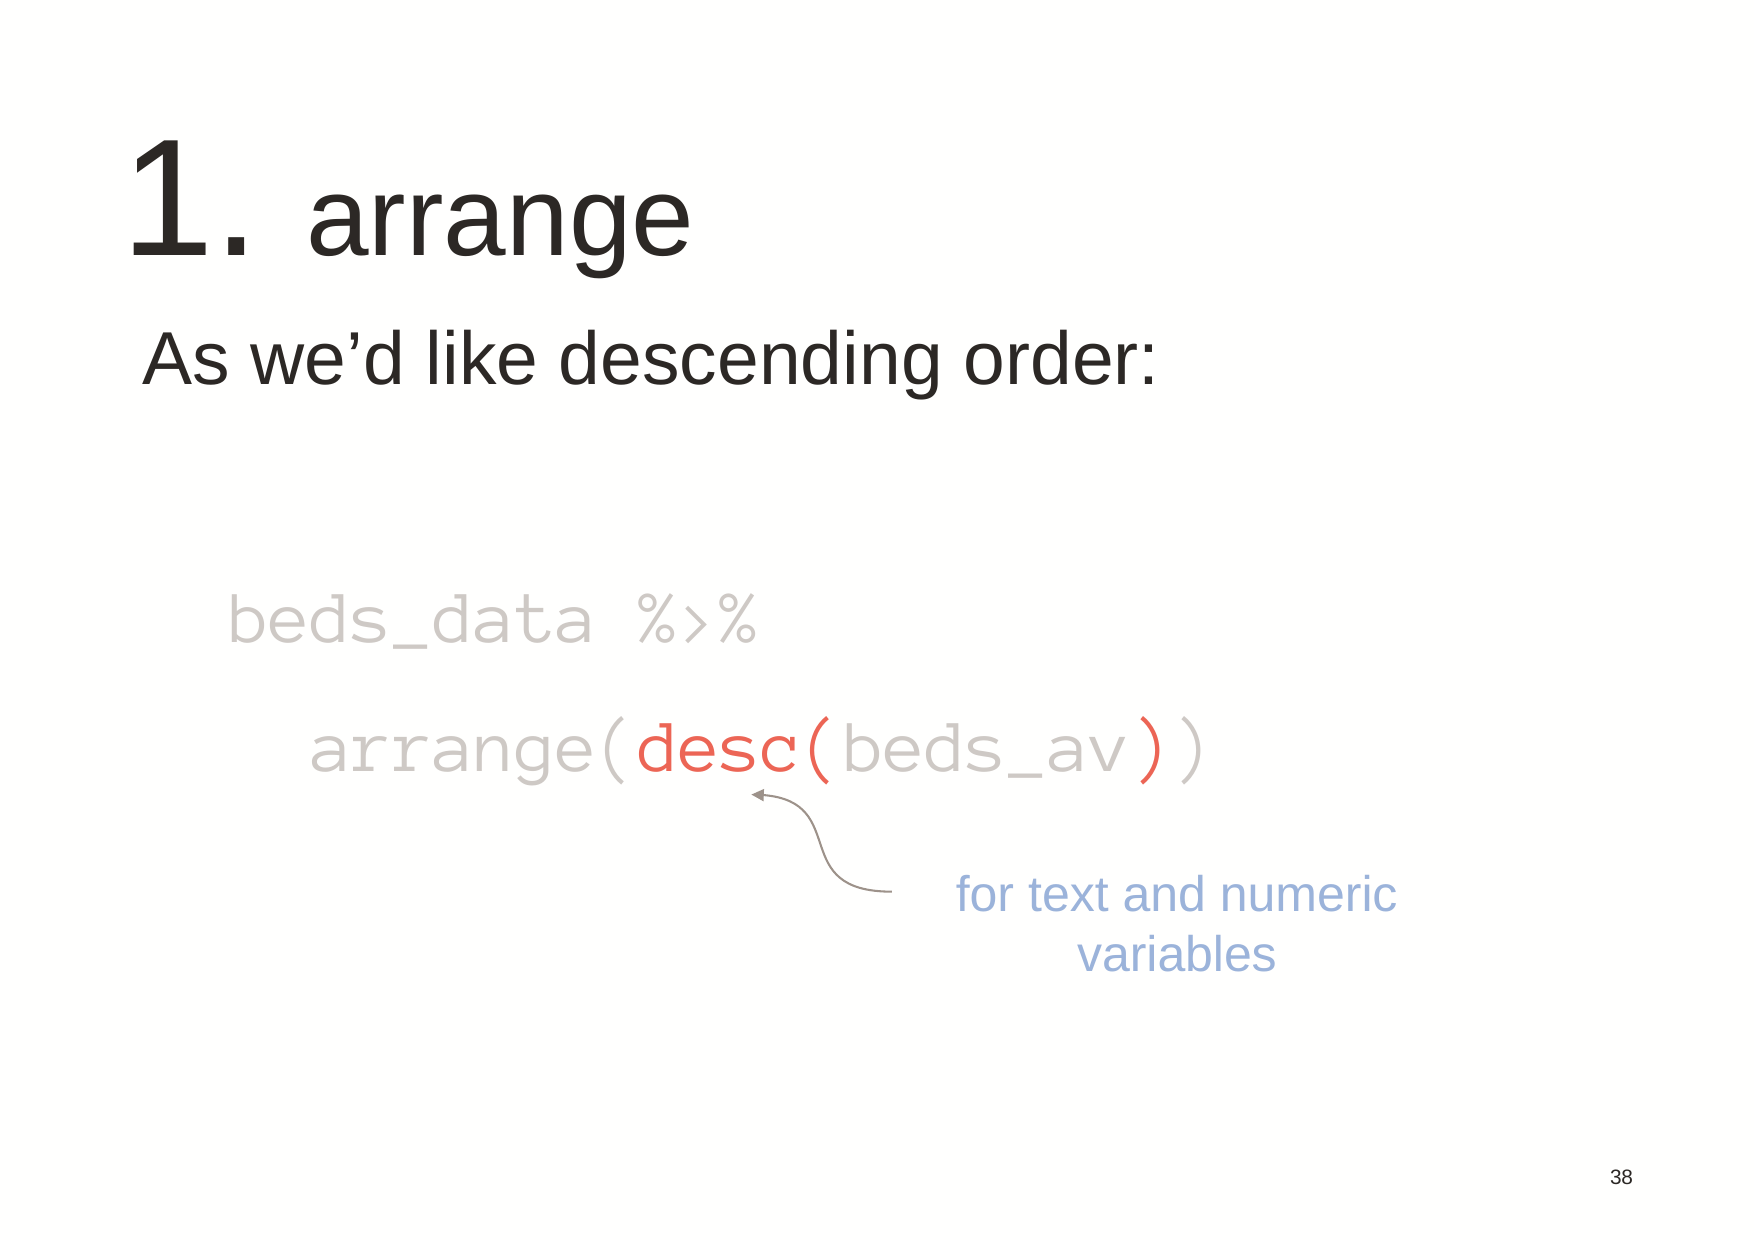

# 1. arrange
As we’d like descending order:

beds_data %>%
  arrange(desc(beds_av))

for text and numeric
variables
38